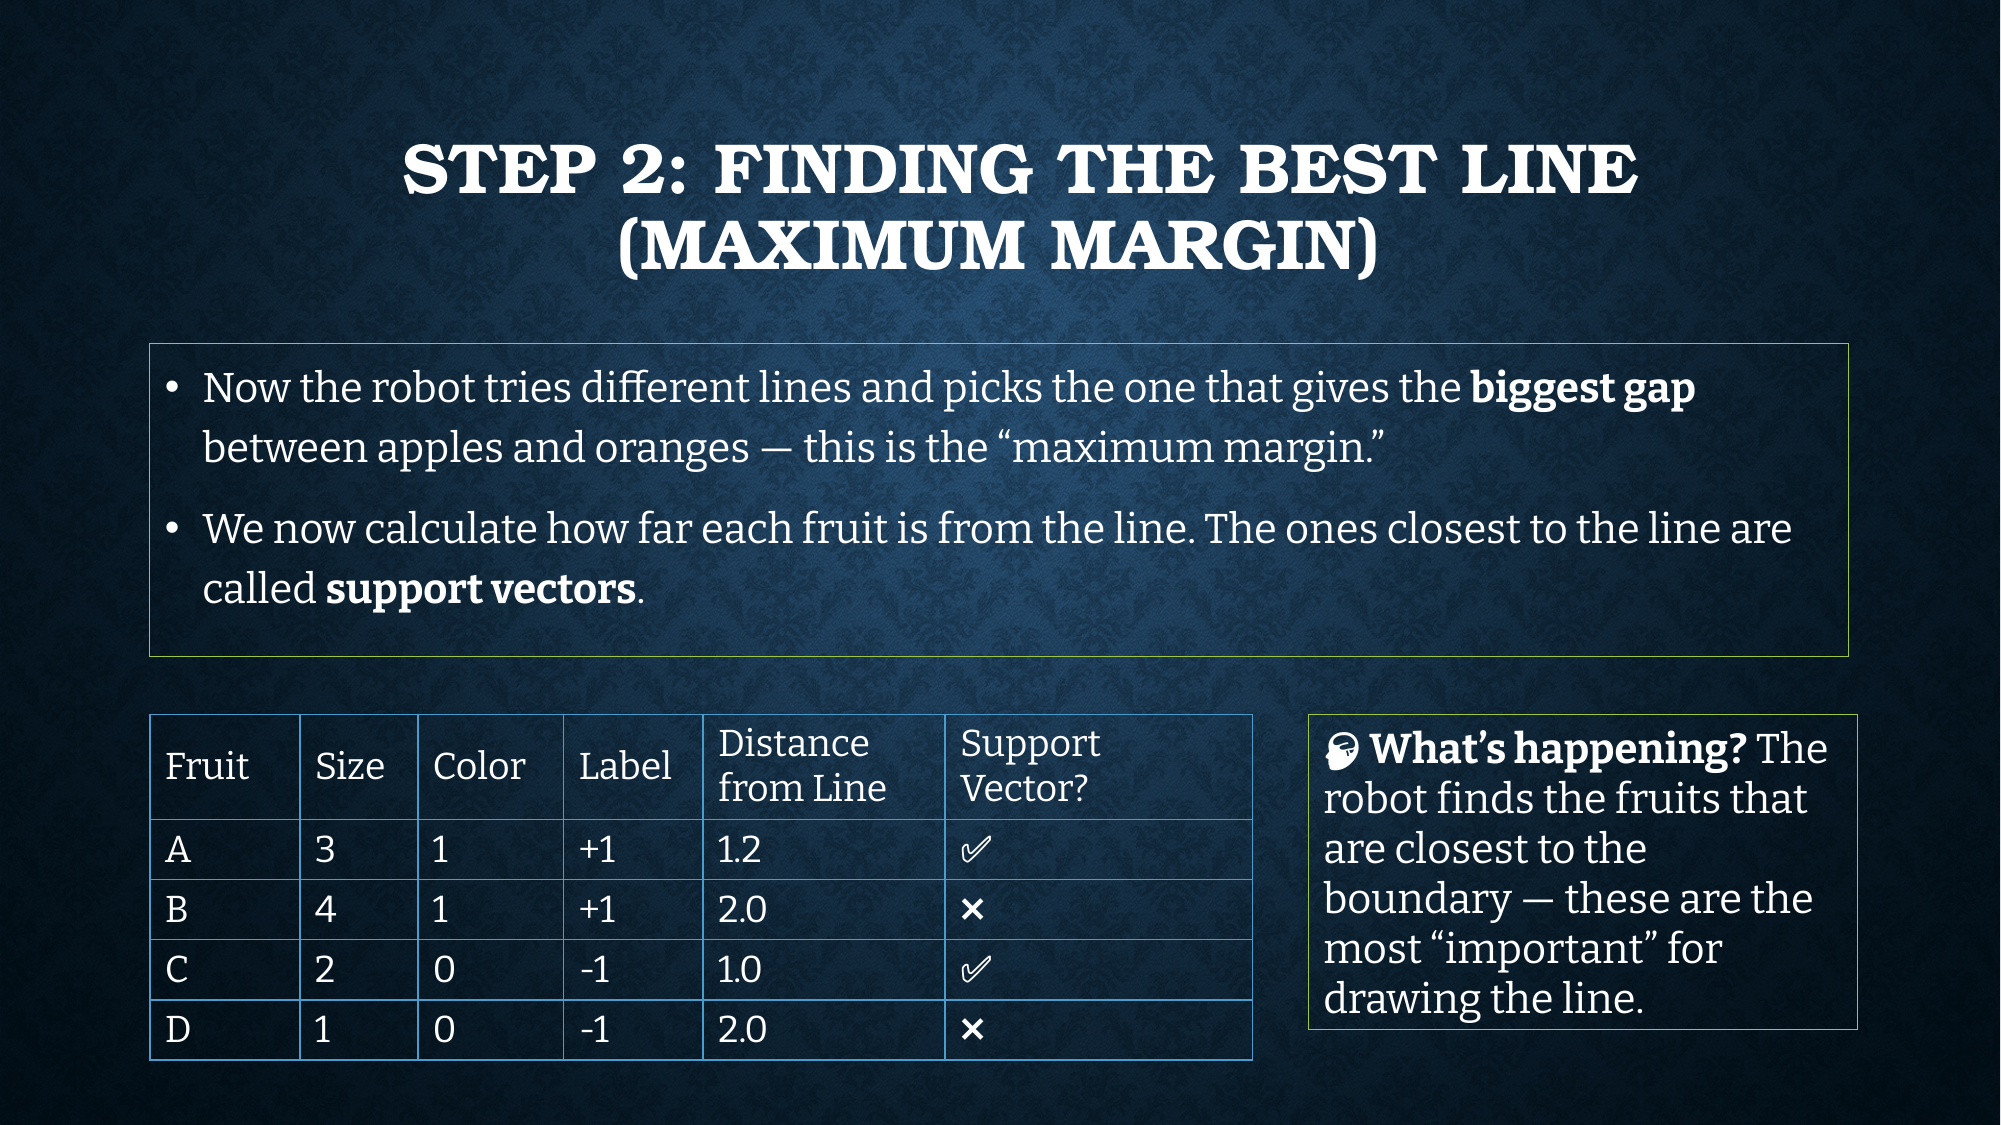

# 🧮 Step 2: Finding the Best Line (Maximum Margin)
Now the robot tries different lines and picks the one that gives the biggest gap between apples and oranges — this is the “maximum margin.”
We now calculate how far each fruit is from the line. The ones closest to the line are called support vectors.
| Fruit | Size | Color | Label | Distance from Line | Support Vector? |
| --- | --- | --- | --- | --- | --- |
| A | 3 | 1 | +1 | 1.2 | ✅ |
| B | 4 | 1 | +1 | 2.0 | ❌ |
| C | 2 | 0 | -1 | 1.0 | ✅ |
| D | 1 | 0 | -1 | 2.0 | ❌ |
🧠 What’s happening? The robot finds the fruits that are closest to the boundary — these are the most “important” for drawing the line.